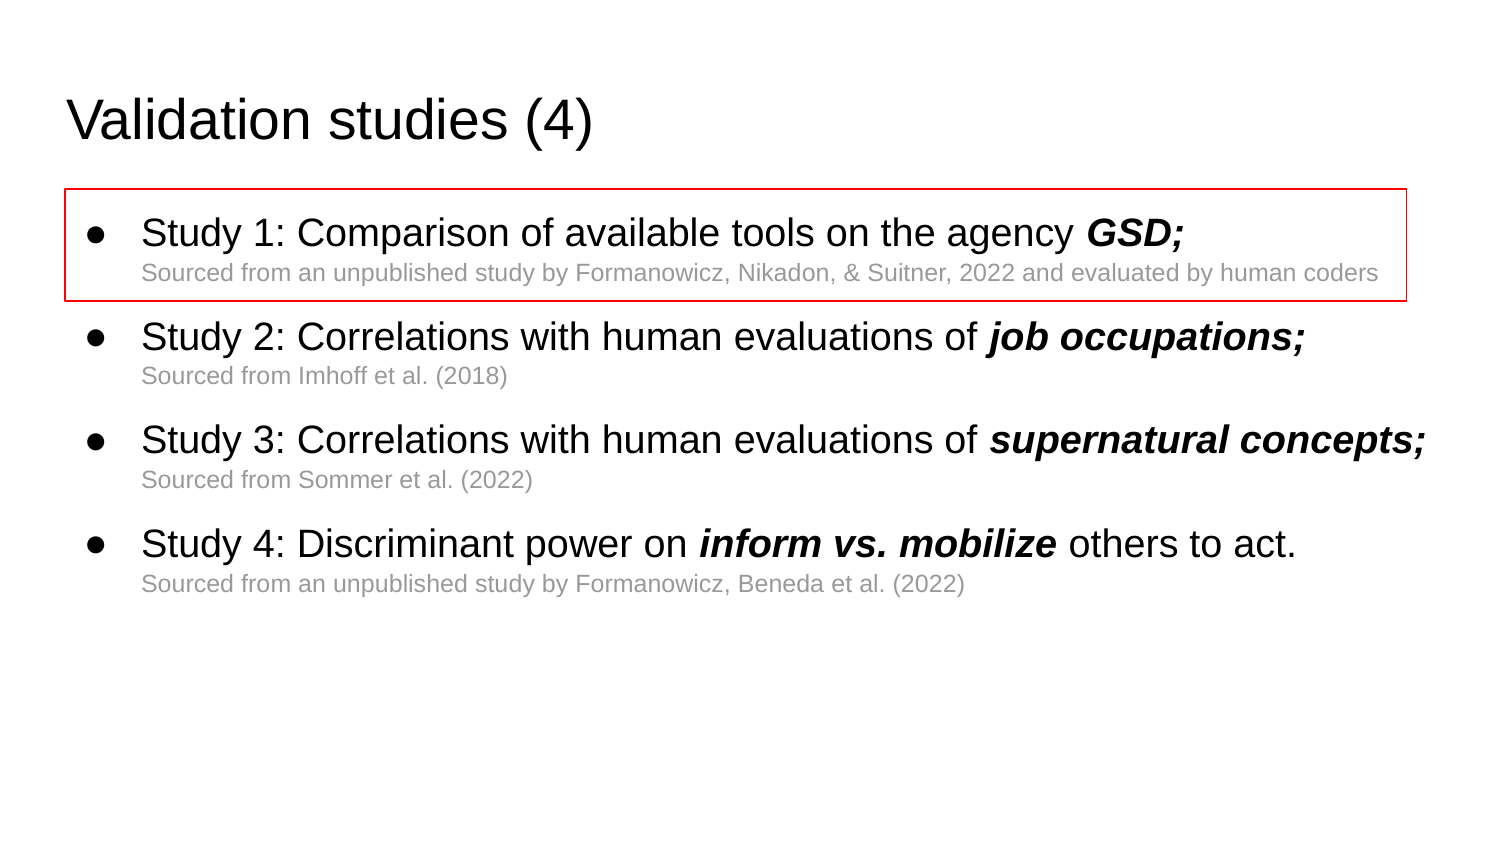

# Validation studies (4)
Study 1: Comparison of available tools on the agency GSD;
Sourced from an unpublished study by Formanowicz, Nikadon, & Suitner, 2022 and evaluated by human coders
Study 2: Correlations with human evaluations of job occupations;
Sourced from Imhoff et al. (2018)
Study 3: Correlations with human evaluations of supernatural concepts;
Sourced from Sommer et al. (2022)
Study 4: Discriminant power on inform vs. mobilize others to act.
Sourced from an unpublished study by Formanowicz, Beneda et al. (2022)